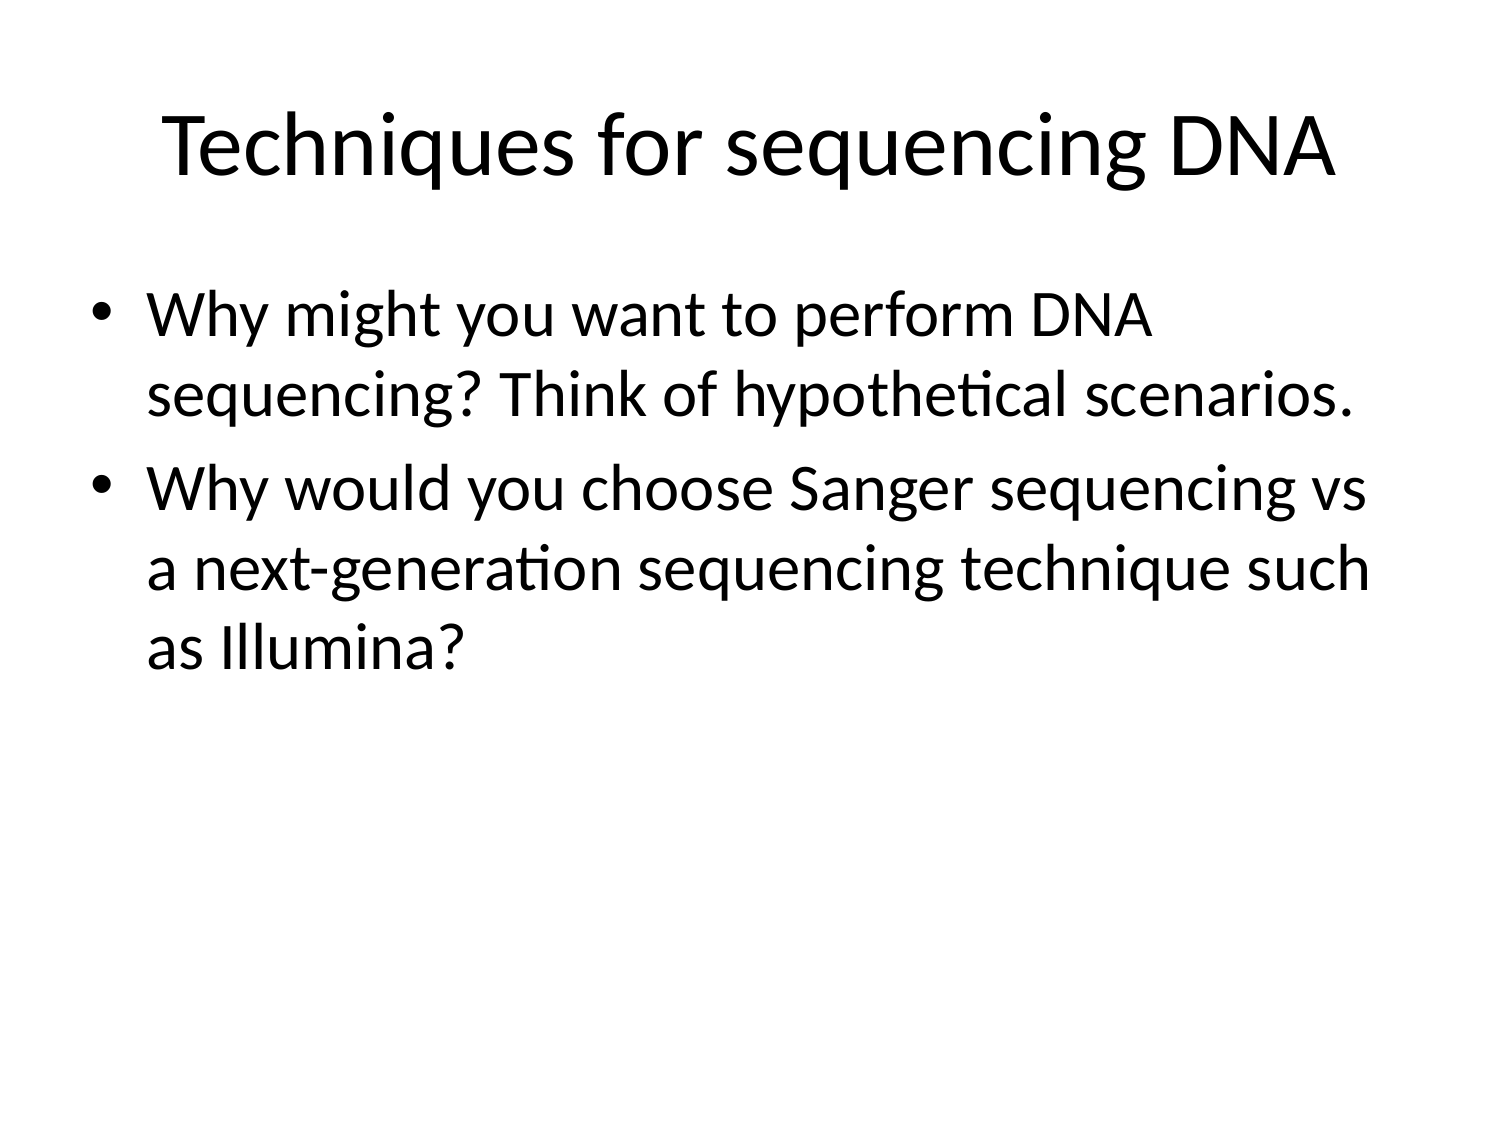

# Techniques for sequencing DNA
Why might you want to perform DNA sequencing? Think of hypothetical scenarios.
Why would you choose Sanger sequencing vs a next-generation sequencing technique such as Illumina?